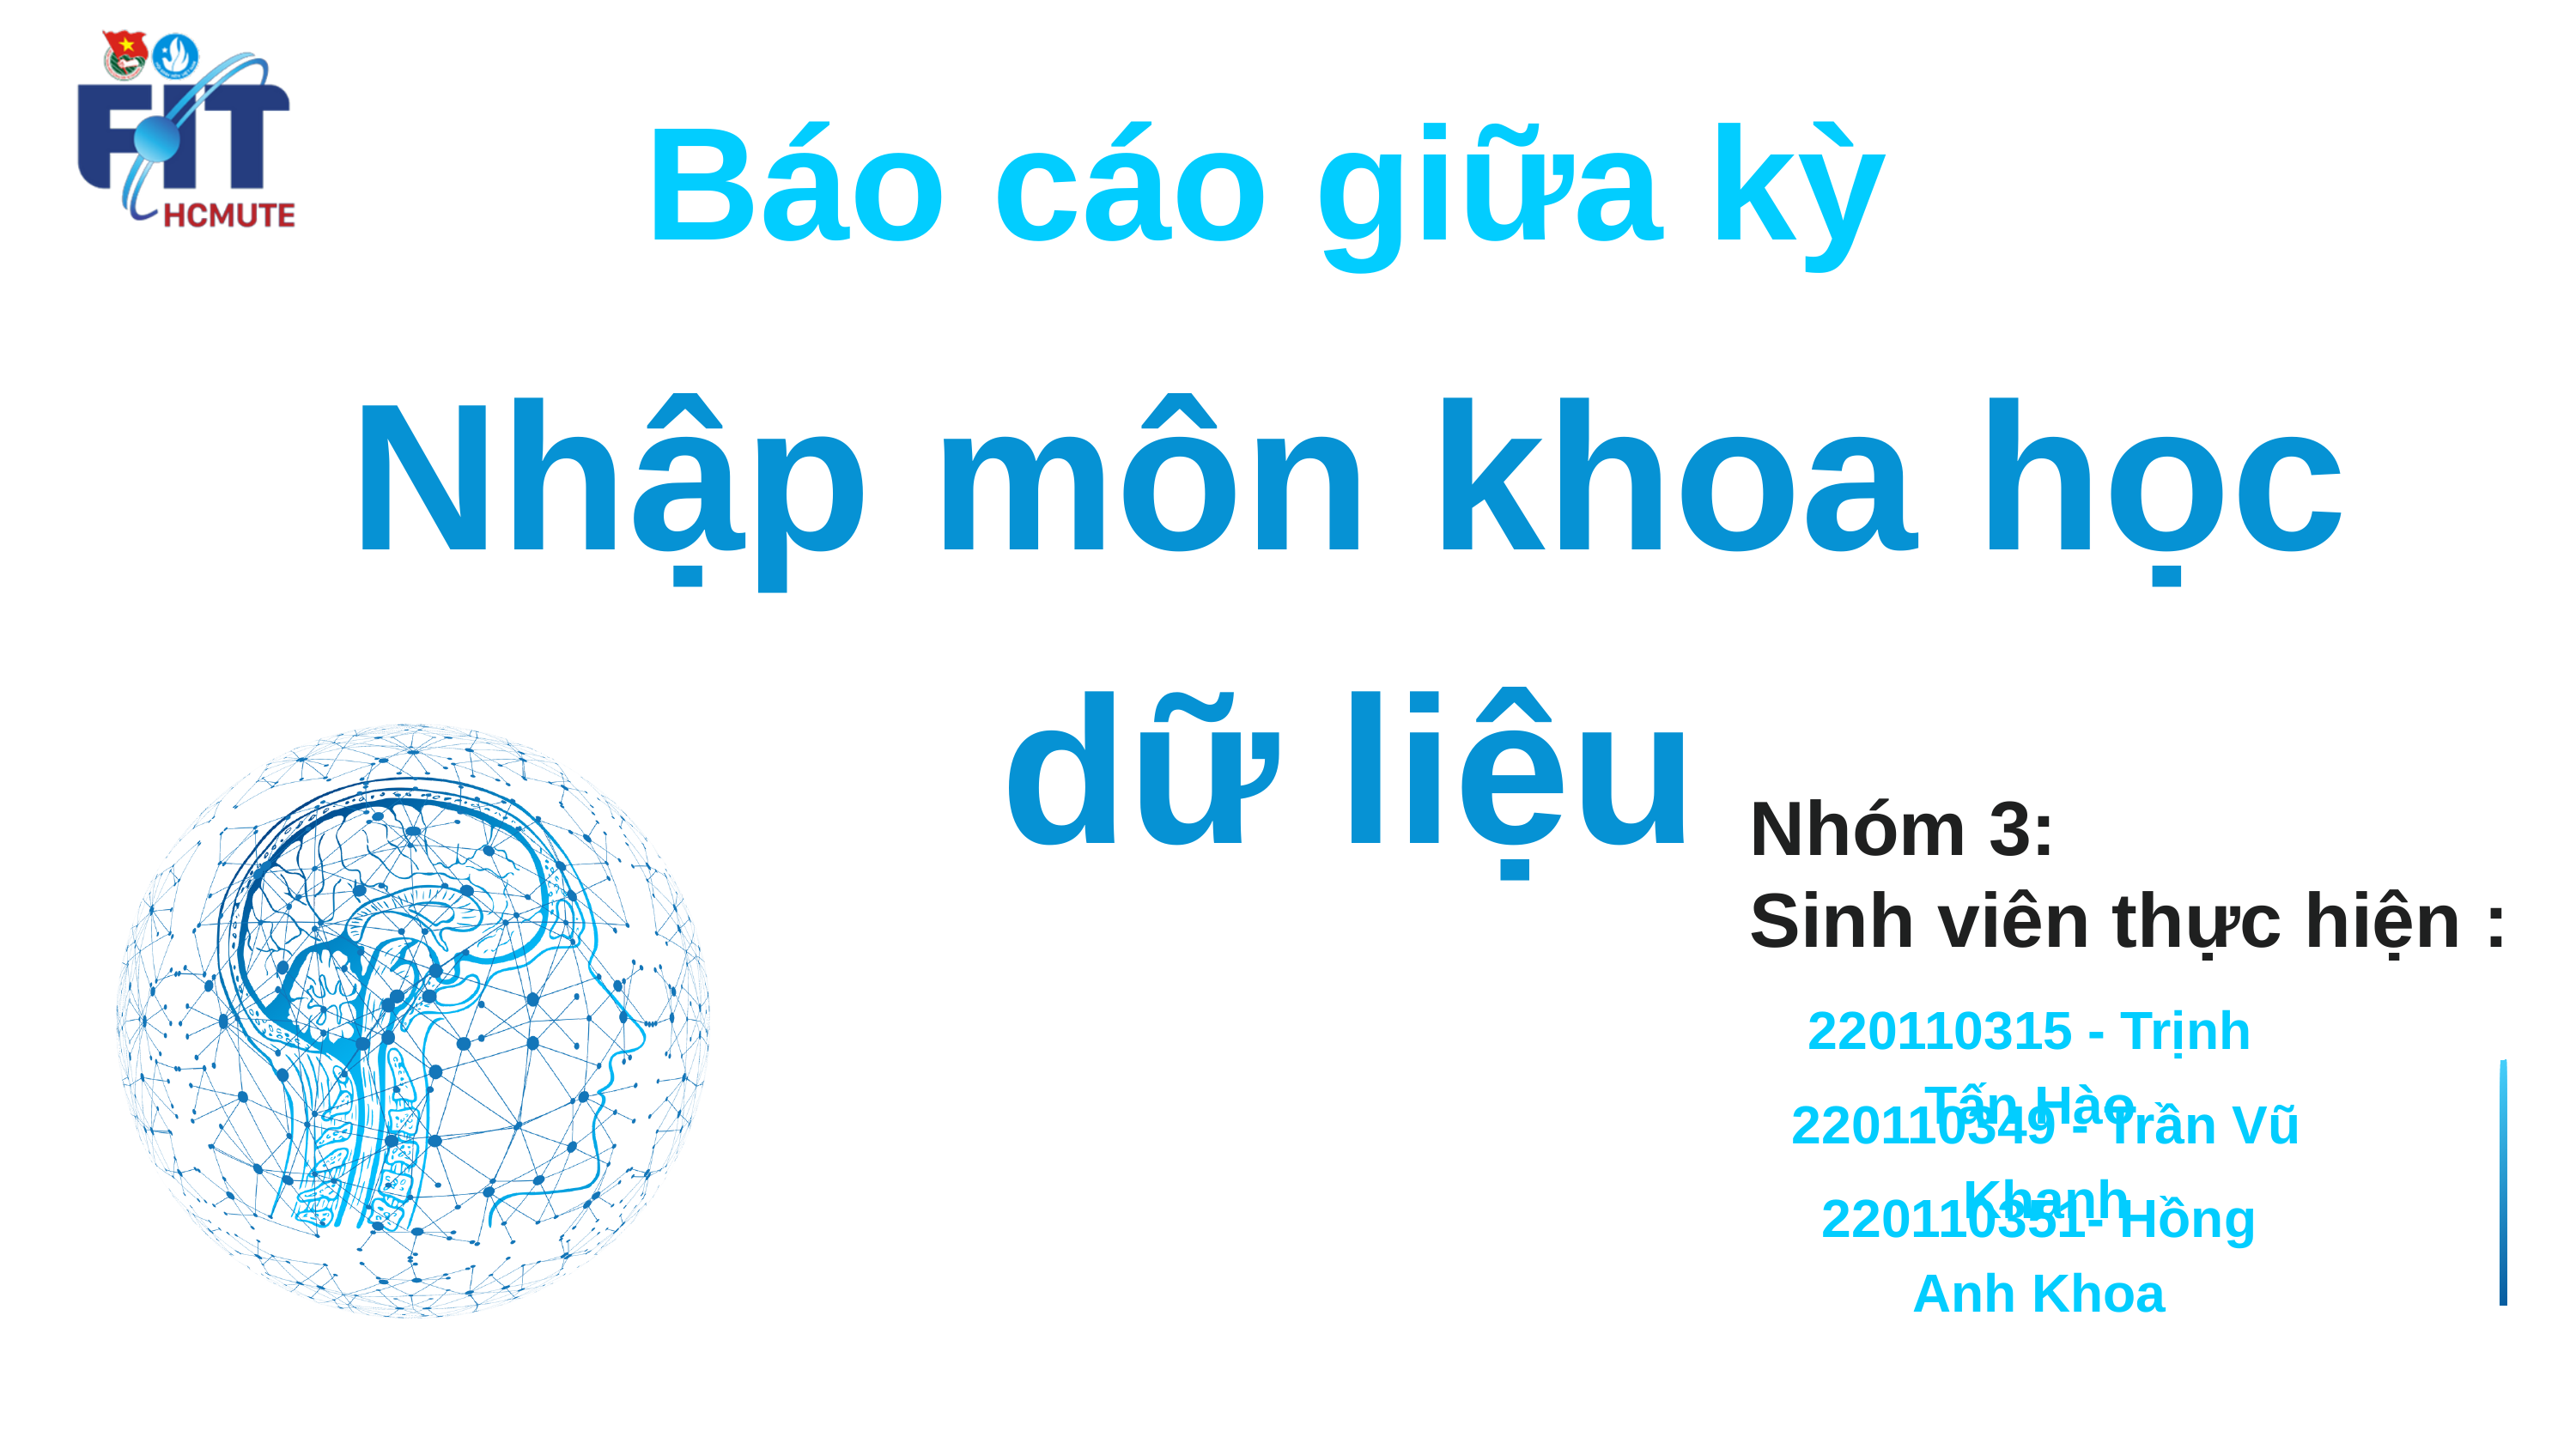

Báo cáo giữa kỳ
Nhập môn khoa học dữ liệu

Nhóm 3:
Sinh viên thực hiện :
220110315 - Trịnh Tấn Hào

220110349 - Trần Vũ Khanh
220110351- Hồng Anh Khoa
01